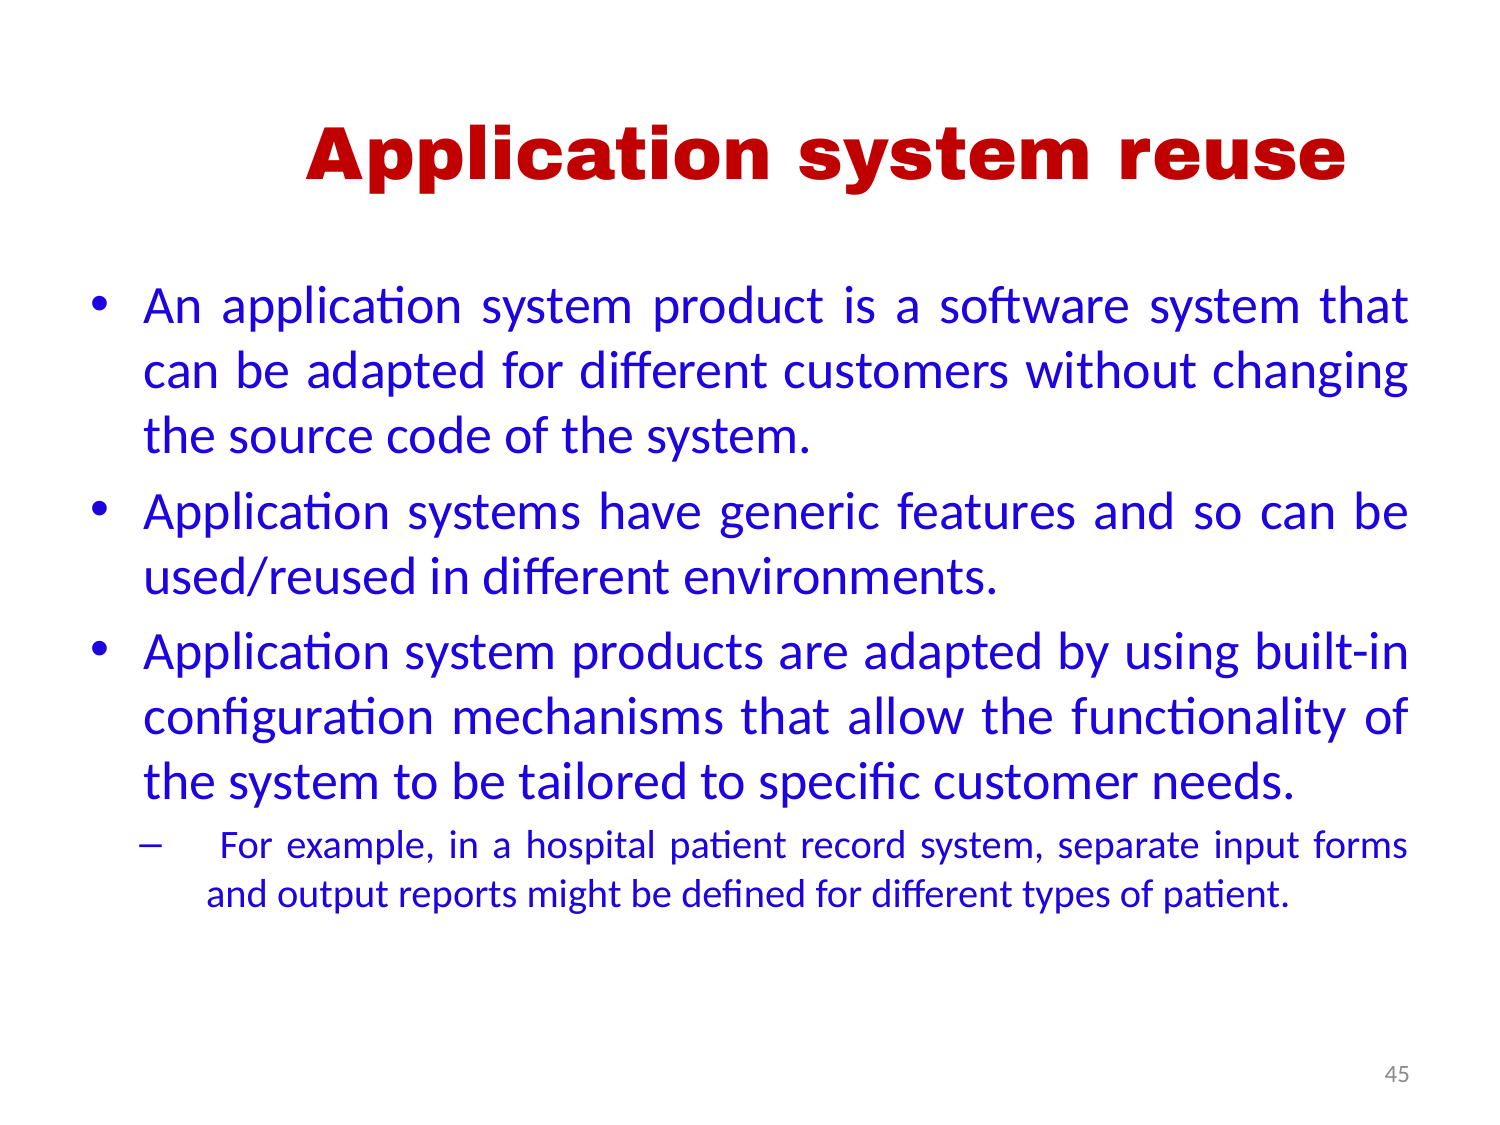

# Application system reuse
An application system product is a software system that can be adapted for different customers without changing the source code of the system.
Application systems have generic features and so can be used/reused in different environments.
Application system products are adapted by using built-in configuration mechanisms that allow the functionality of the system to be tailored to specific customer needs.
 For example, in a hospital patient record system, separate input forms and output reports might be defined for different types of patient.
45